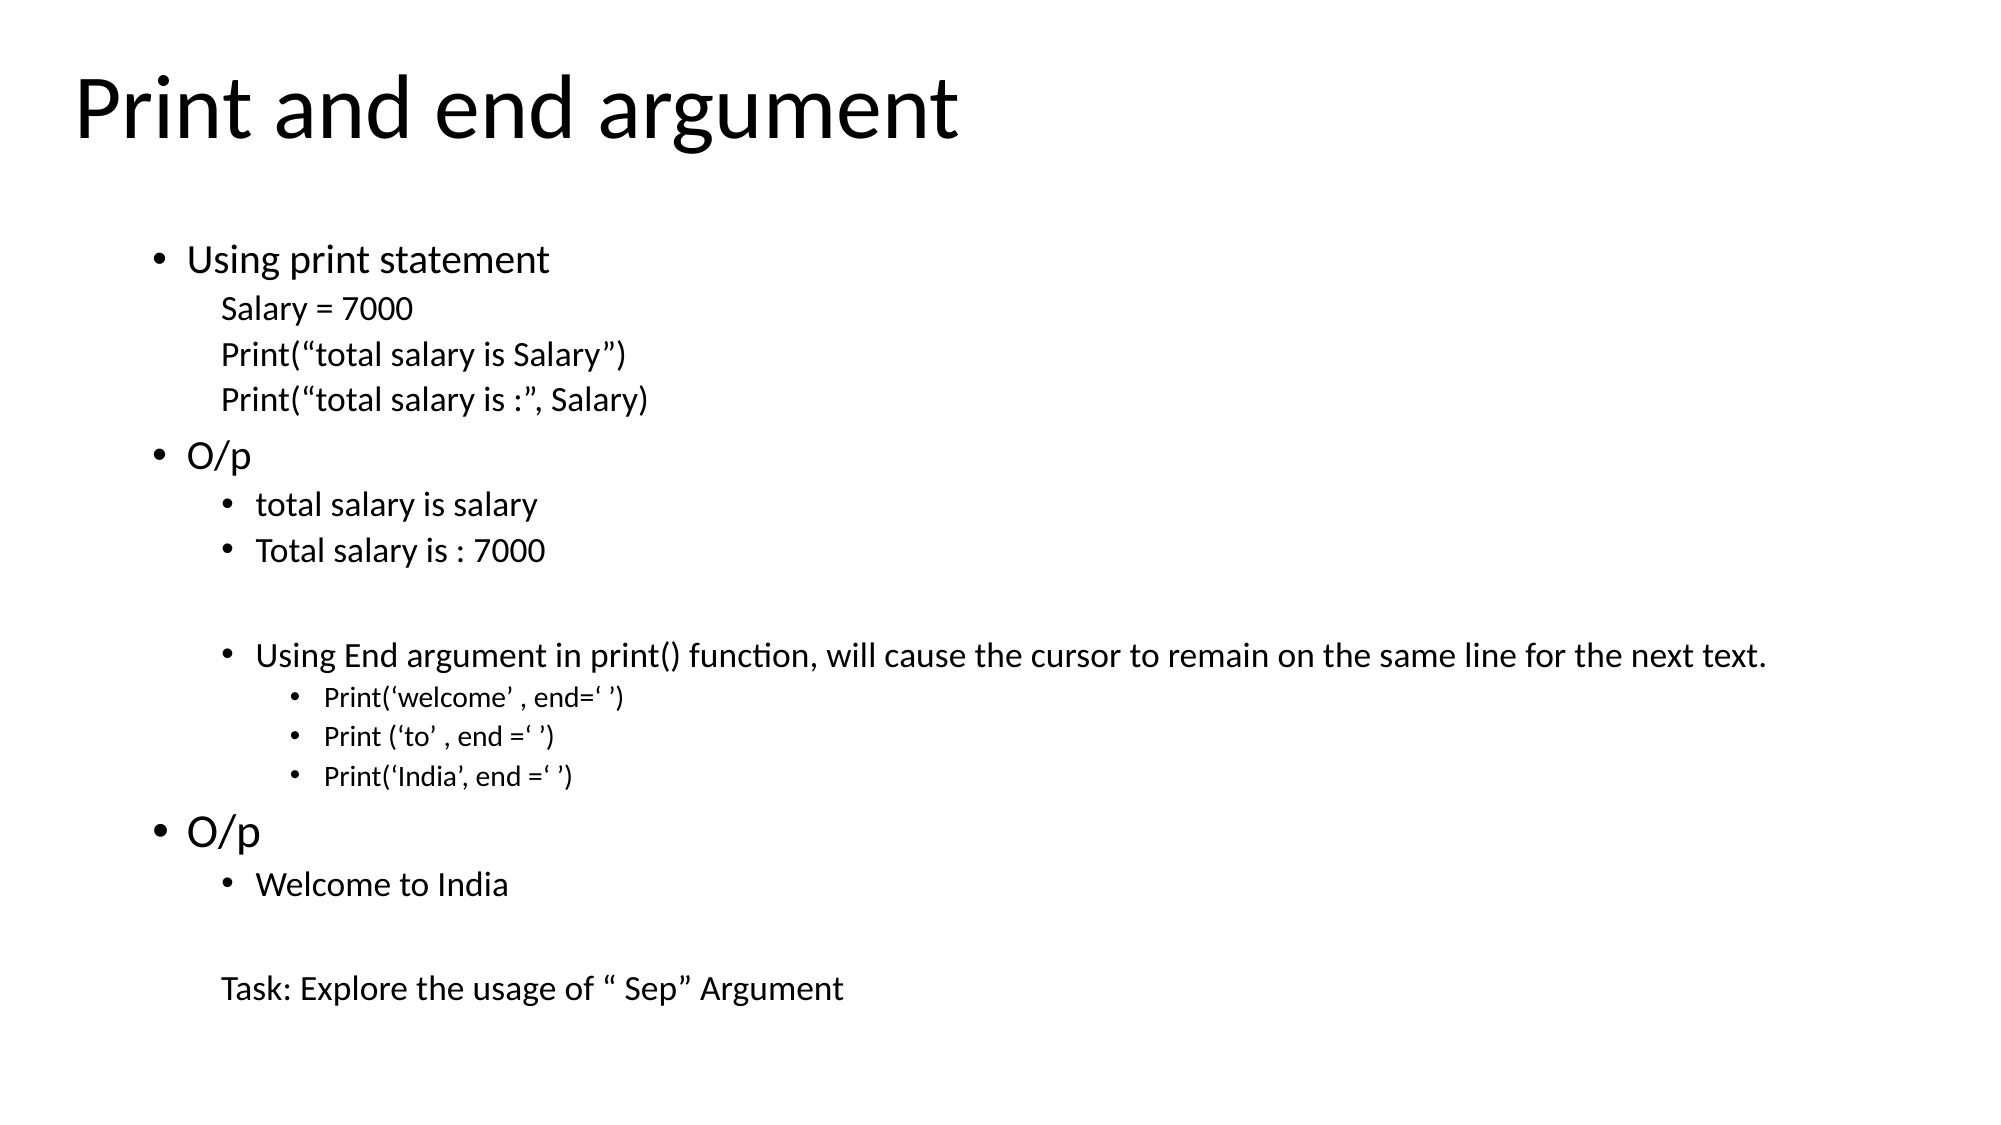

# Print and end argument
Using print statement
Salary = 7000
Print(“total salary is Salary”)
Print(“total salary is :”, Salary)
O/p
total salary is salary
Total salary is : 7000

Using End argument in print() function, will cause the cursor to remain on the same line for the next text.
Print(‘welcome’ , end=‘ ’)
Print (‘to’ , end =‘ ’)
Print(‘India’, end =‘ ’)
O/p
Welcome to India

Task: Explore the usage of “ Sep” Argument